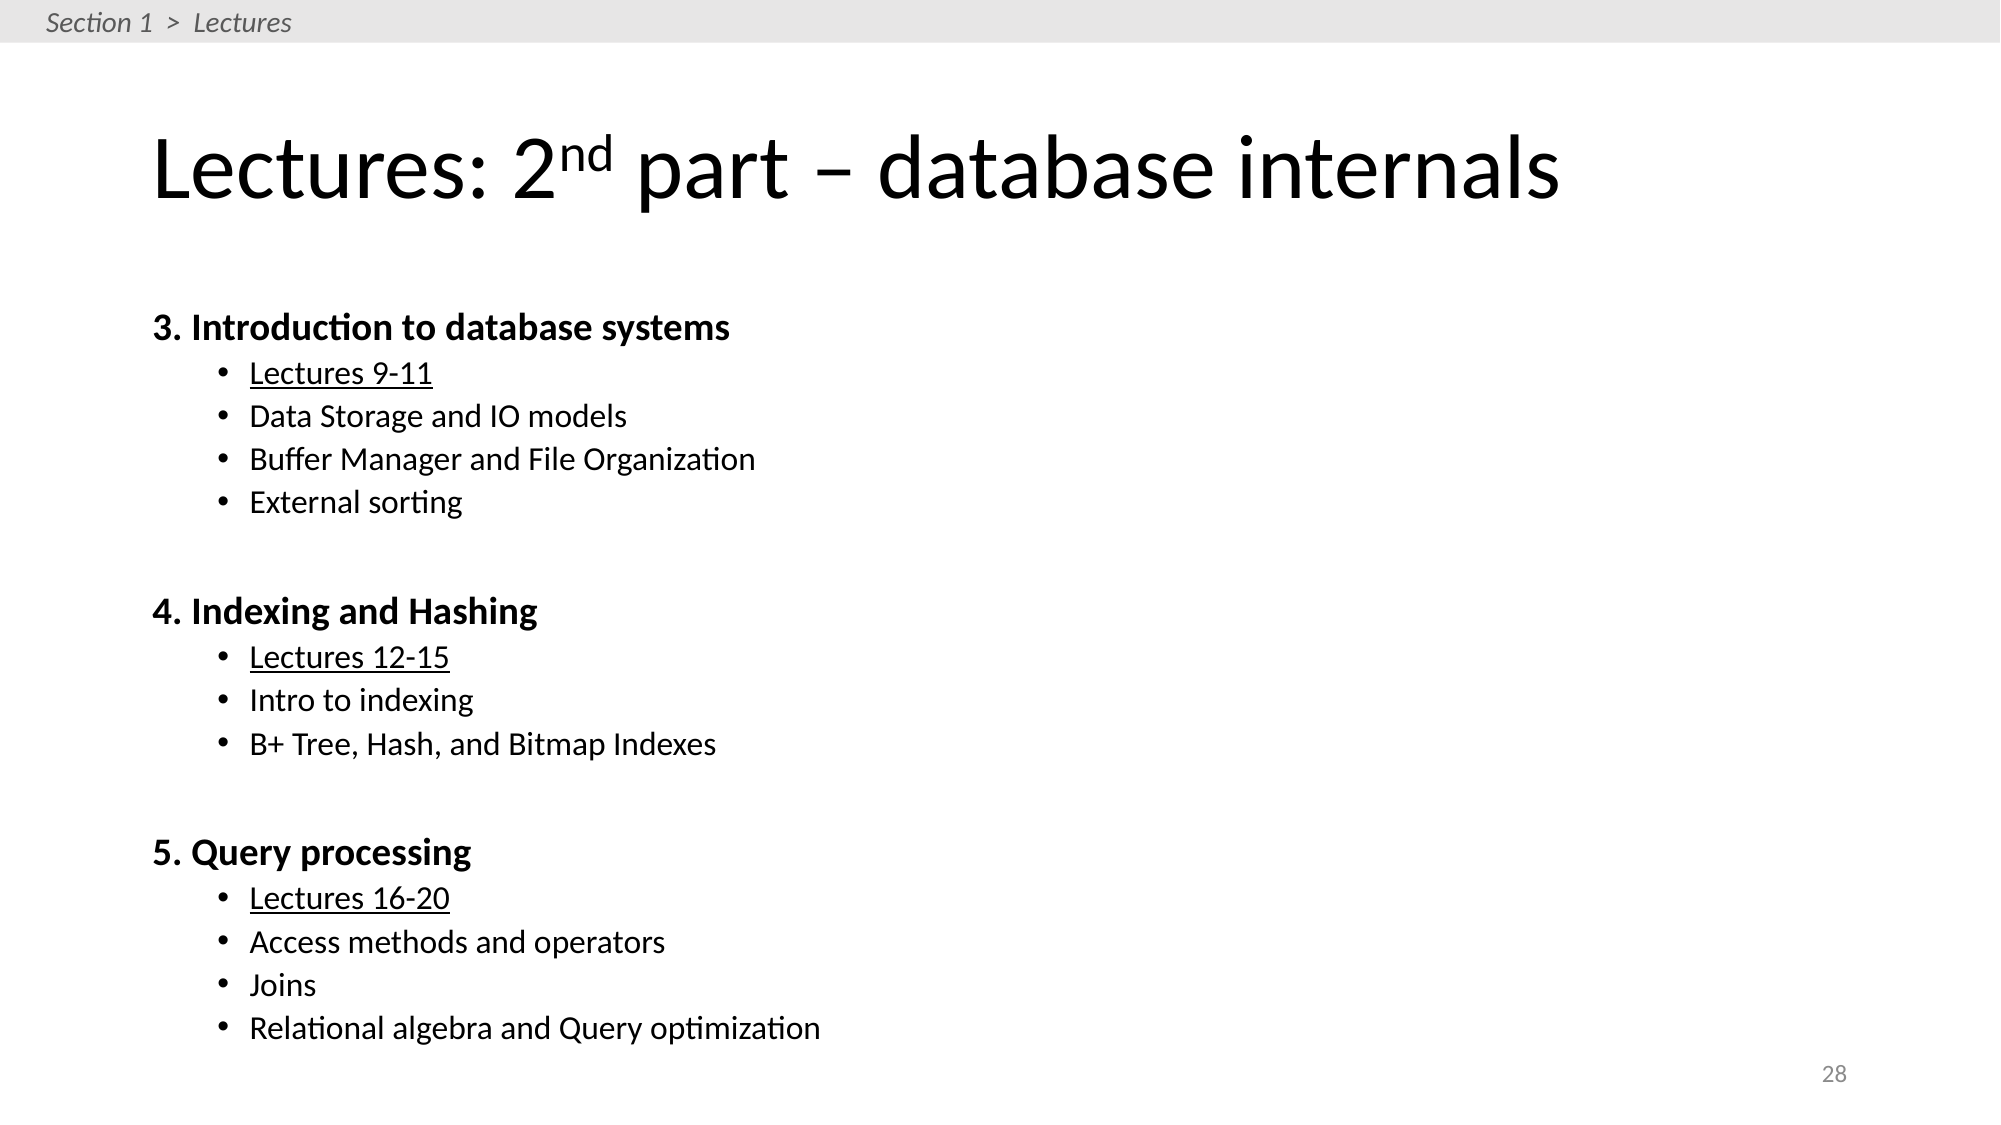

Section 1  >  Lectures
# Lectures: 2nd part – database internals
3. Introduction to database systems
Lectures 9-11
Data Storage and IO models
Buffer Manager and File Organization
External sorting

4. Indexing and Hashing
Lectures 12-15
Intro to indexing
B+ Tree, Hash, and Bitmap Indexes

5. Query processing
Lectures 16-20
Access methods and operators
Joins
Relational algebra and Query optimization

28